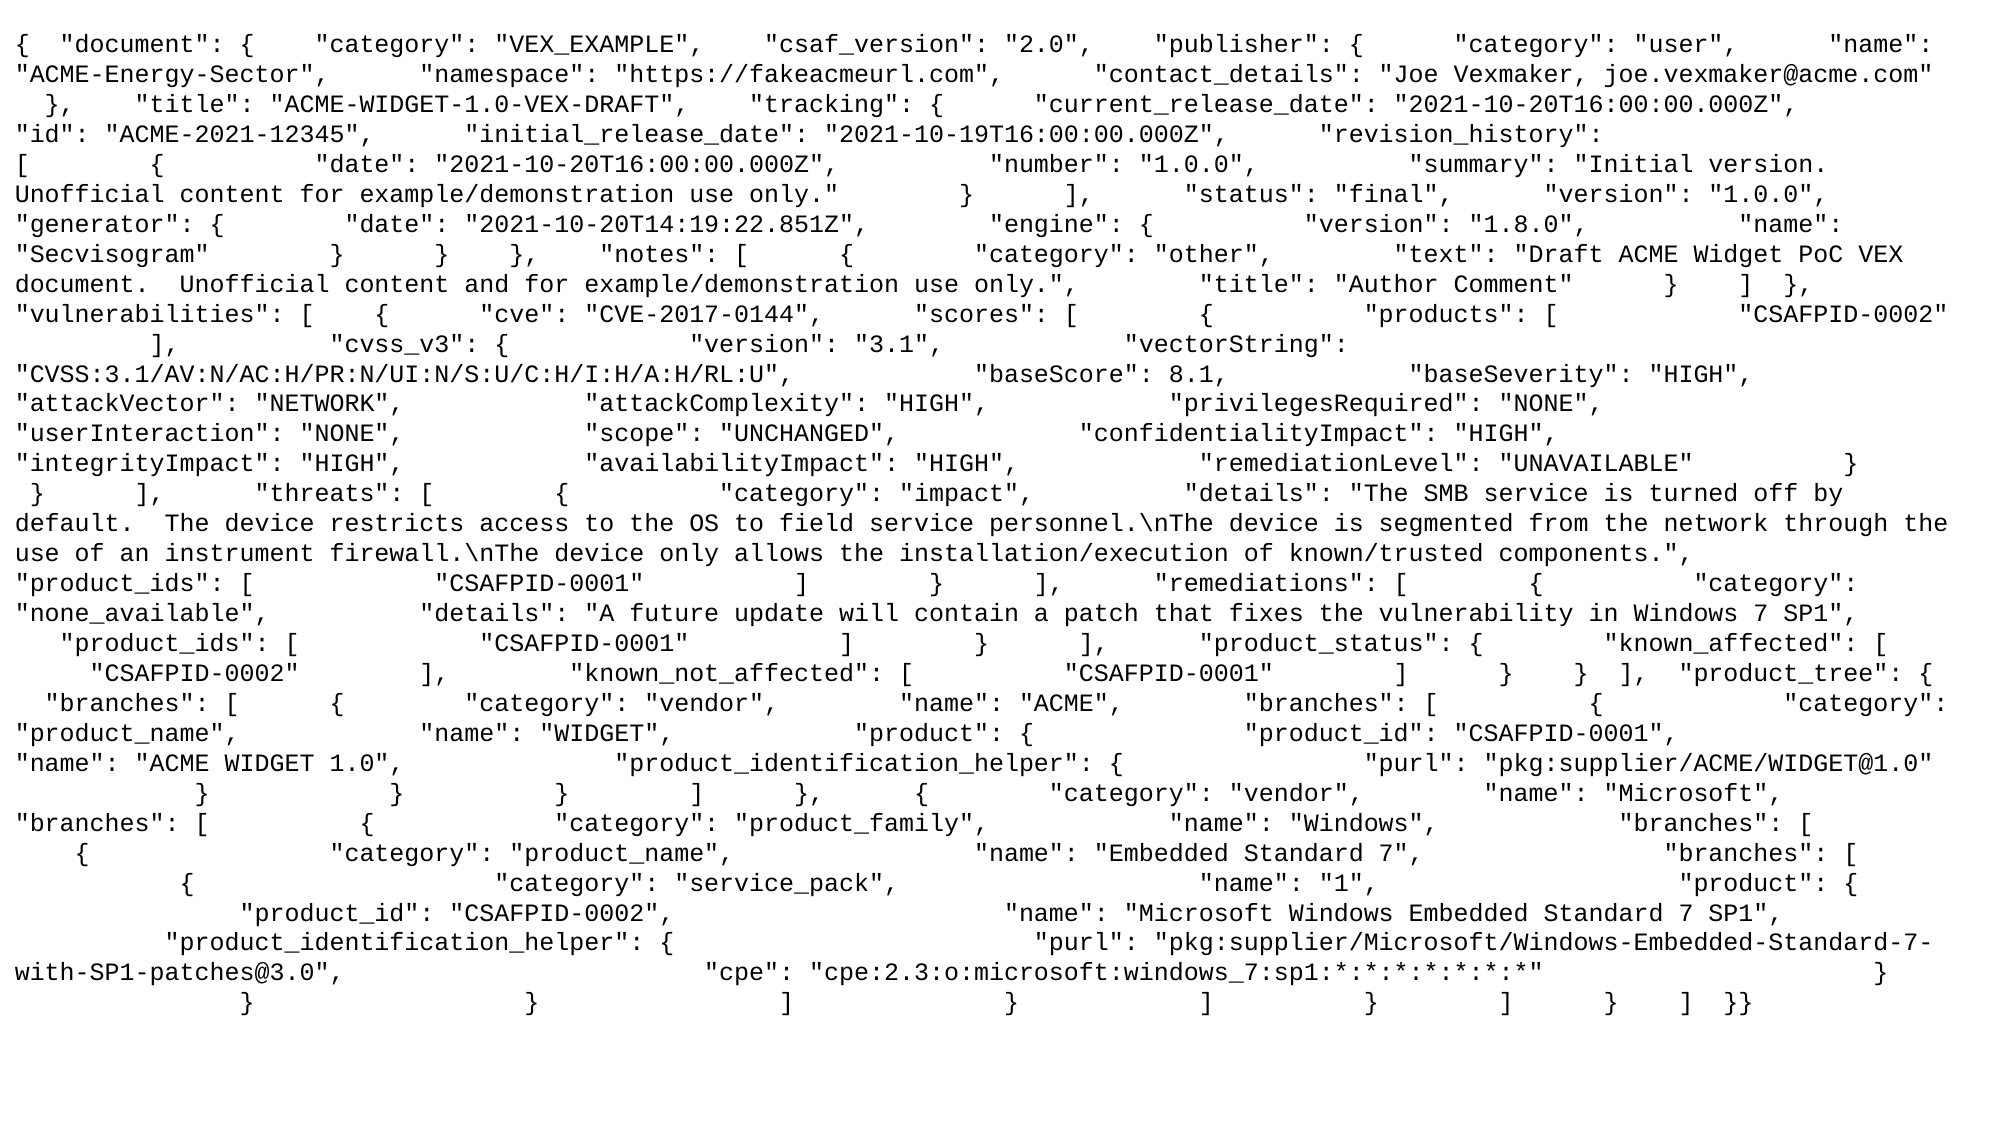

{  "document": {    "category": "VEX_EXAMPLE",    "csaf_version": "2.0",    "publisher": {      "category": "user",      "name": "ACME-Energy-Sector",      "namespace": "https://fakeacmeurl.com",      "contact_details": "Joe Vexmaker, joe.vexmaker@acme.com"    },    "title": "ACME-WIDGET-1.0-VEX-DRAFT",    "tracking": {      "current_release_date": "2021-10-20T16:00:00.000Z",      "id": "ACME-2021-12345",      "initial_release_date": "2021-10-19T16:00:00.000Z",      "revision_history": [        {          "date": "2021-10-20T16:00:00.000Z",          "number": "1.0.0",          "summary": "Initial version.  Unofficial content for example/demonstration use only."        }      ],      "status": "final",      "version": "1.0.0",      "generator": {        "date": "2021-10-20T14:19:22.851Z",        "engine": {          "version": "1.8.0",          "name": "Secvisogram"        }      }    },    "notes": [      {        "category": "other",        "text": "Draft ACME Widget PoC VEX document.  Unofficial content and for example/demonstration use only.",        "title": "Author Comment"      }    ]  },  "vulnerabilities": [    {      "cve": "CVE-2017-0144",      "scores": [        {          "products": [            "CSAFPID-0002"          ],          "cvss_v3": {            "version": "3.1",            "vectorString": "CVSS:3.1/AV:N/AC:H/PR:N/UI:N/S:U/C:H/I:H/A:H/RL:U",            "baseScore": 8.1,            "baseSeverity": "HIGH",            "attackVector": "NETWORK",            "attackComplexity": "HIGH",            "privilegesRequired": "NONE",            "userInteraction": "NONE",            "scope": "UNCHANGED",            "confidentialityImpact": "HIGH",            "integrityImpact": "HIGH",            "availabilityImpact": "HIGH",            "remediationLevel": "UNAVAILABLE"          }        }      ],      "threats": [        {          "category": "impact",          "details": "The SMB service is turned off by default.  The device restricts access to the OS to field service personnel.\nThe device is segmented from the network through the use of an instrument firewall.\nThe device only allows the installation/execution of known/trusted components.",          "product_ids": [            "CSAFPID-0001"          ]        }      ],      "remediations": [        {          "category": "none_available",          "details": "A future update will contain a patch that fixes the vulnerability in Windows 7 SP1",          "product_ids": [            "CSAFPID-0001"          ]        }      ],      "product_status": {        "known_affected": [          "CSAFPID-0002"        ],        "known_not_affected": [          "CSAFPID-0001"        ]      }    }  ],  "product_tree": {    "branches": [      {        "category": "vendor",        "name": "ACME",        "branches": [          {            "category": "product_name",            "name": "WIDGET",            "product": {              "product_id": "CSAFPID-0001",              "name": "ACME WIDGET 1.0",              "product_identification_helper": {                "purl": "pkg:supplier/ACME/WIDGET@1.0"              }            }          }        ]      },      {        "category": "vendor",        "name": "Microsoft",        "branches": [          {            "category": "product_family",            "name": "Windows",            "branches": [              {                "category": "product_name",                "name": "Embedded Standard 7",                "branches": [                  {                    "category": "service_pack",                    "name": "1",                    "product": {                      "product_id": "CSAFPID-0002",                      "name": "Microsoft Windows Embedded Standard 7 SP1",                      "product_identification_helper": {                        "purl": "pkg:supplier/Microsoft/Windows-Embedded-Standard-7-with-SP1-patches@3.0",                        "cpe": "cpe:2.3:o:microsoft:windows_7:sp1:*:*:*:*:*:*:*"                      }                    }                  }                ]              }            ]          }        ]      }    ]  }}